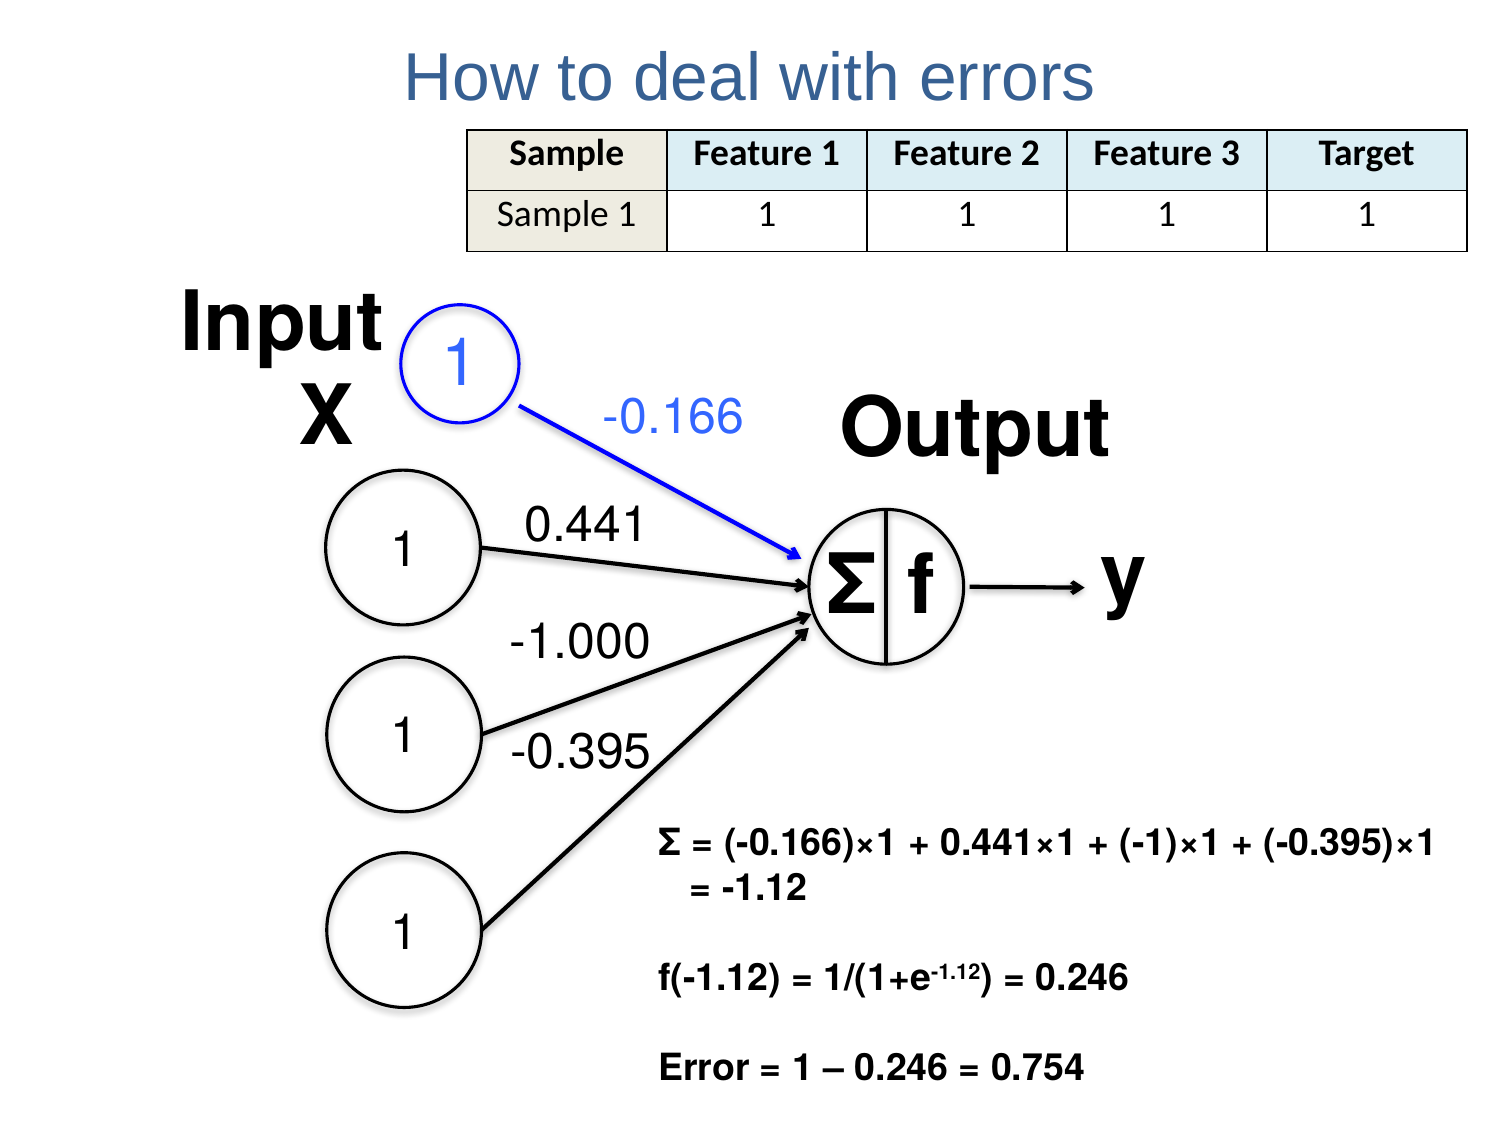

# How to deal with errors
| Sample | Feature 1 | Feature 2 | Feature 3 | Target |
| --- | --- | --- | --- | --- |
| Sample 1 | 1 | 1 | 1 | 1 |
Input

1
X
Output
-0.166

0.441
1

y
f
Σ
-1.000

1
-0.395
Σ = (-0.166)×1 + 0.441×1 + (-1)×1 + (-0.395)×1
   = -1.12

f(-1.12) = 1/(1+e-1.12) = 0.246

Error = 1 – 0.246 = 0.754

1